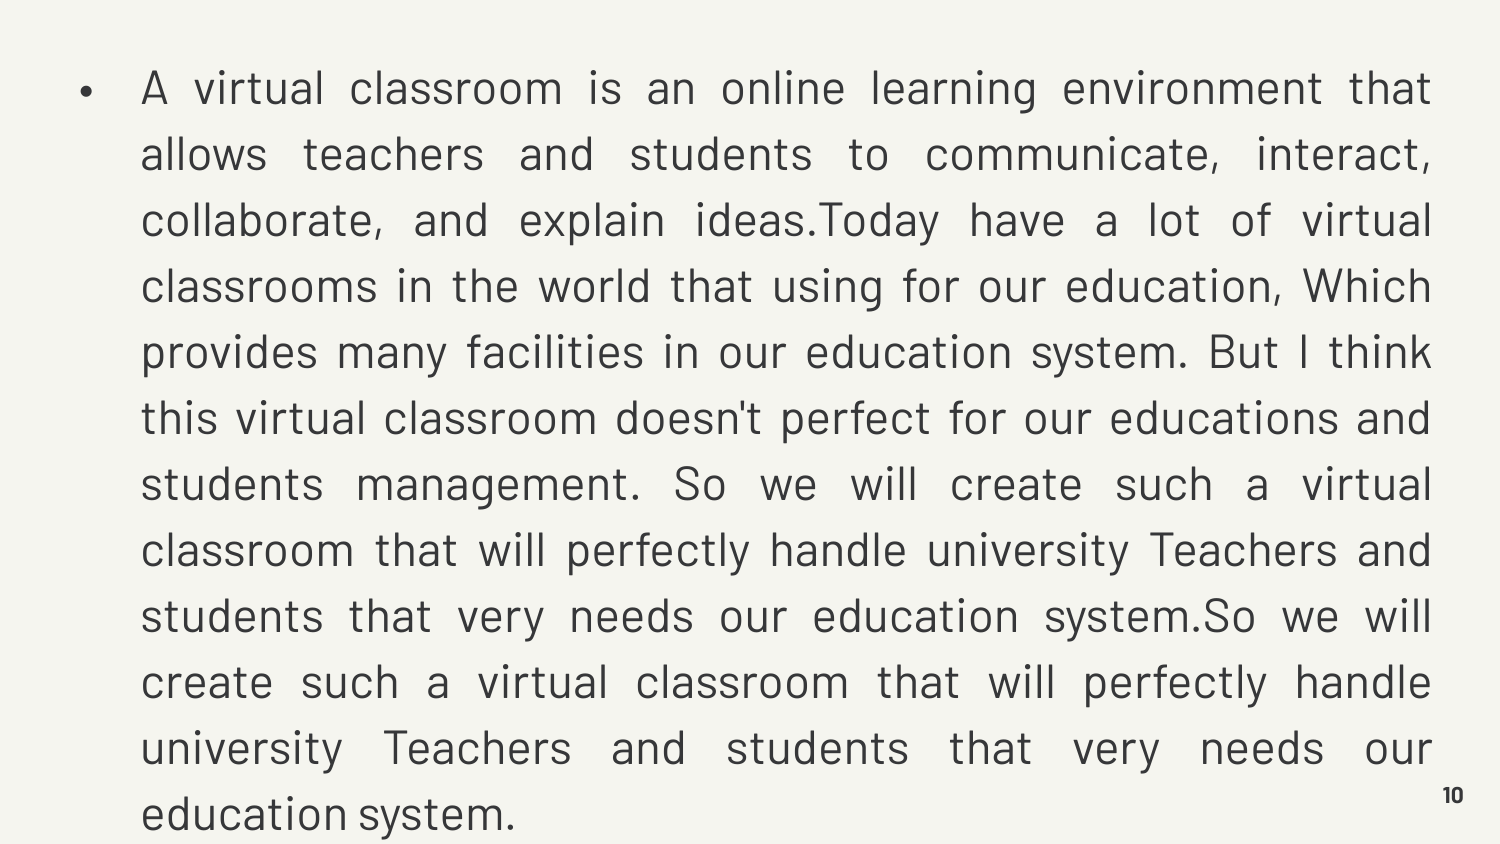

A virtual classroom is an online learning environment that allows teachers and students to communicate, interact, collaborate, and explain ideas.Today have a lot of virtual classrooms in the world that using for our education, Which provides many facilities in our education system. But I think this virtual classroom doesn't perfect for our educations and students management. So we will create such a virtual classroom that will perfectly handle university Teachers and students that very needs our education system.So we will create such a virtual classroom that will perfectly handle university Teachers and students that very needs our education system.
10